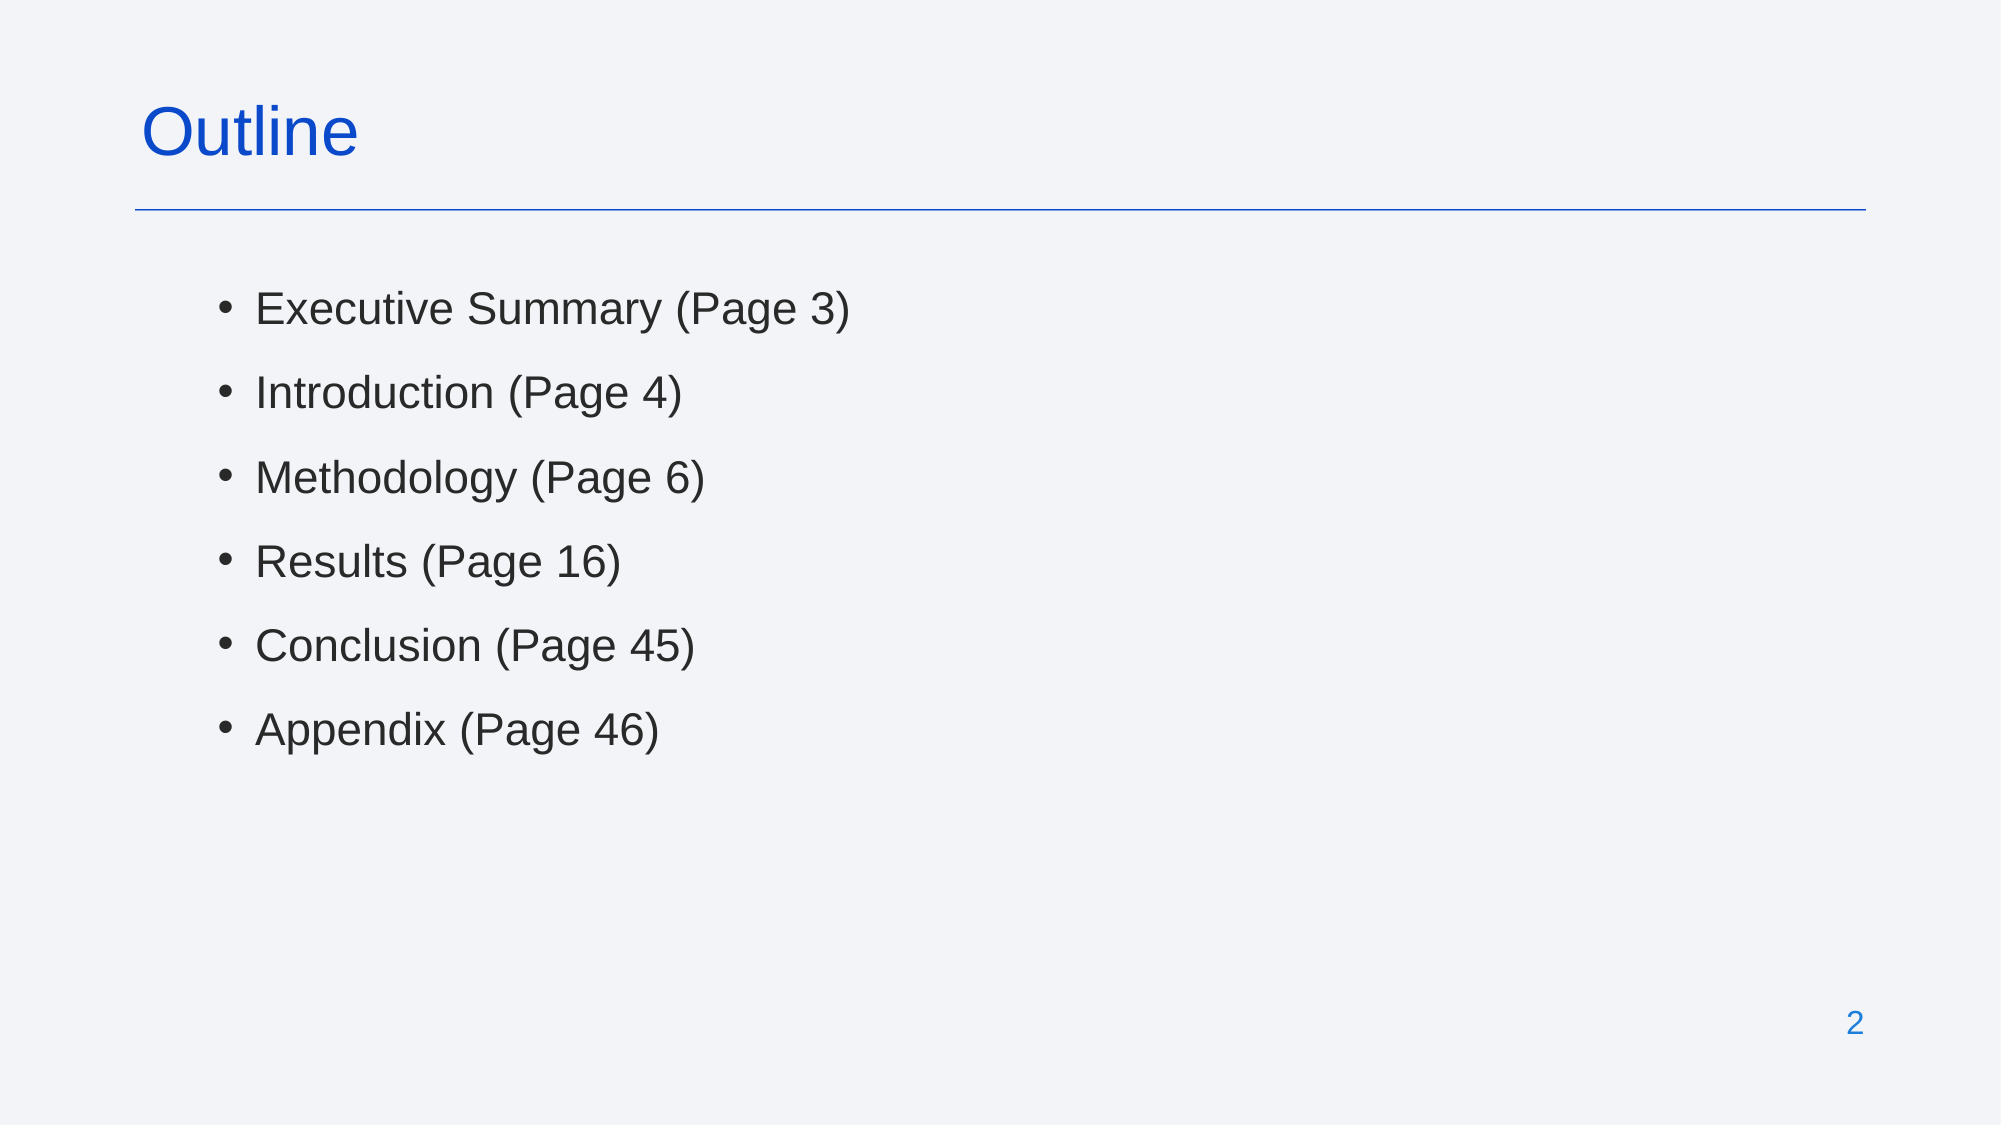

Outline
Executive Summary (Page 3)
Introduction (Page 4)
Methodology (Page 6)
Results (Page 16)
Conclusion (Page 45)
Appendix (Page 46)
2